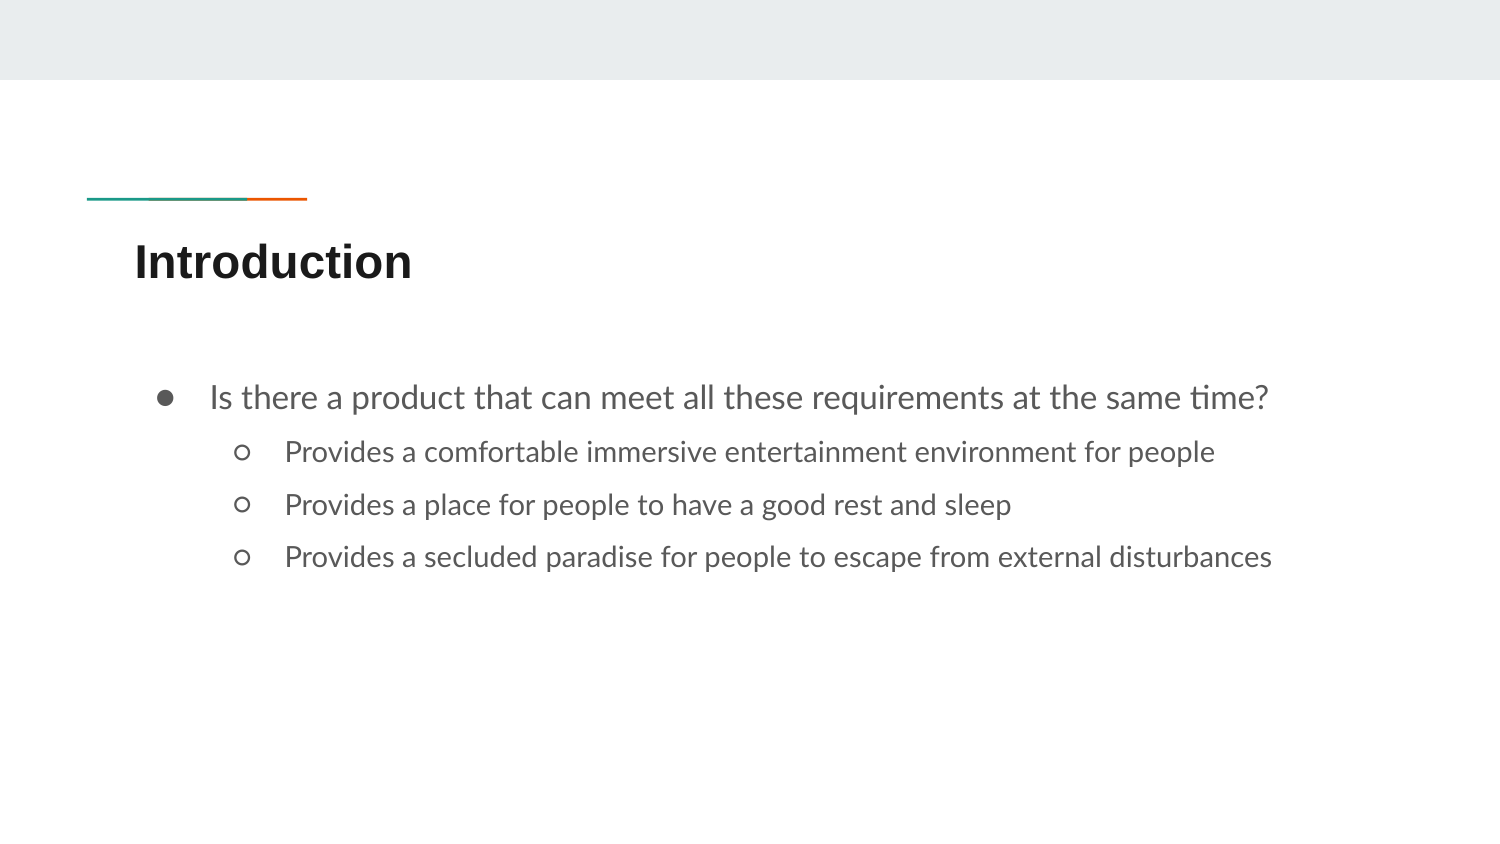

# Introduction
Is there a product that can meet all these requirements at the same time?
Provides a comfortable immersive entertainment environment for people
Provides a place for people to have a good rest and sleep
Provides a secluded paradise for people to escape from external disturbances